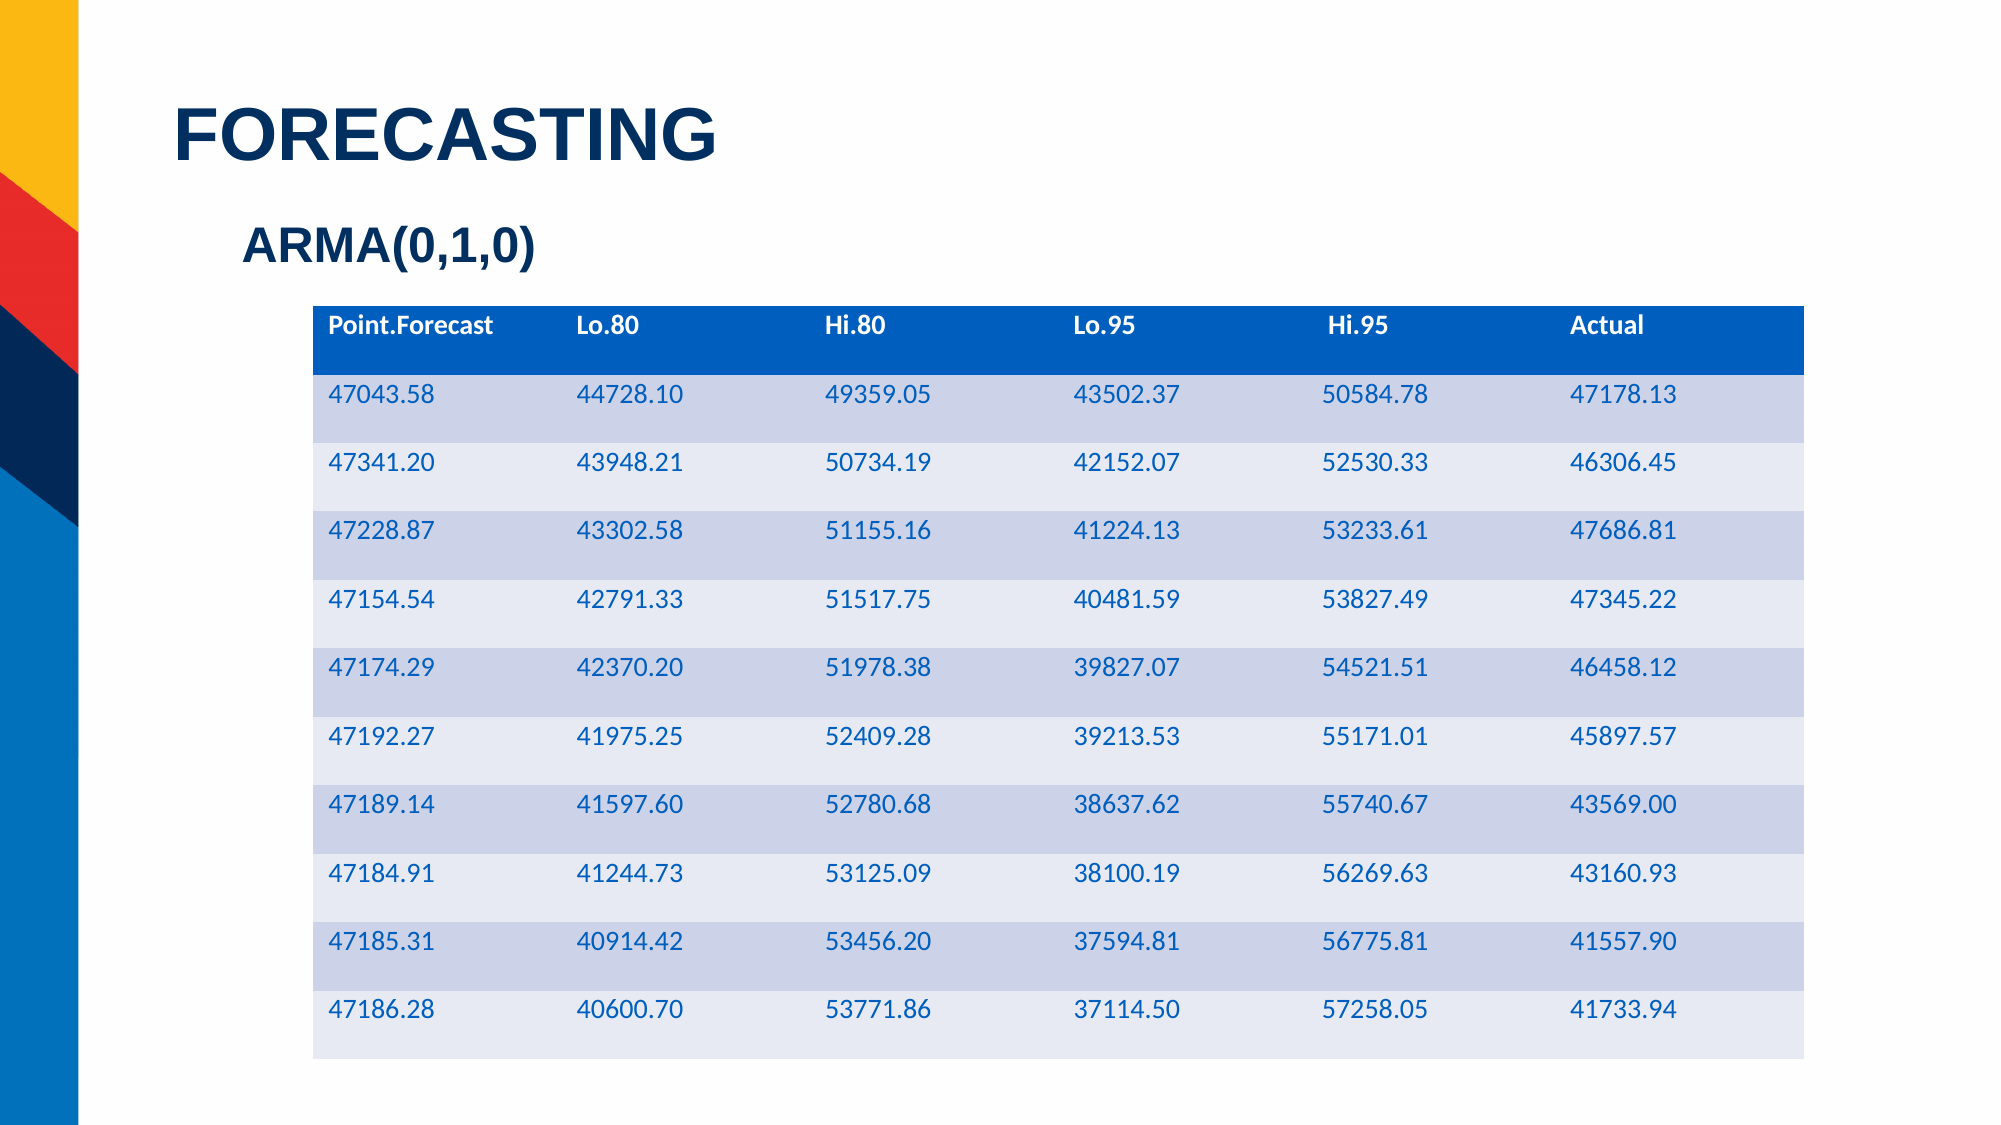

# Forecasting
ARMA(0,1,0)
| Point.Forecast | Lo.80 | Hi.80 | Lo.95 | Hi.95 | Actual |
| --- | --- | --- | --- | --- | --- |
| 47043.58 | 44728.10 | 49359.05 | 43502.37 | 50584.78 | 47178.13 |
| 47341.20 | 43948.21 | 50734.19 | 42152.07 | 52530.33 | 46306.45 |
| 47228.87 | 43302.58 | 51155.16 | 41224.13 | 53233.61 | 47686.81 |
| 47154.54 | 42791.33 | 51517.75 | 40481.59 | 53827.49 | 47345.22 |
| 47174.29 | 42370.20 | 51978.38 | 39827.07 | 54521.51 | 46458.12 |
| 47192.27 | 41975.25 | 52409.28 | 39213.53 | 55171.01 | 45897.57 |
| 47189.14 | 41597.60 | 52780.68 | 38637.62 | 55740.67 | 43569.00 |
| 47184.91 | 41244.73 | 53125.09 | 38100.19 | 56269.63 | 43160.93 |
| 47185.31 | 40914.42 | 53456.20 | 37594.81 | 56775.81 | 41557.90 |
| 47186.28 | 40600.70 | 53771.86 | 37114.50 | 57258.05 | 41733.94 |